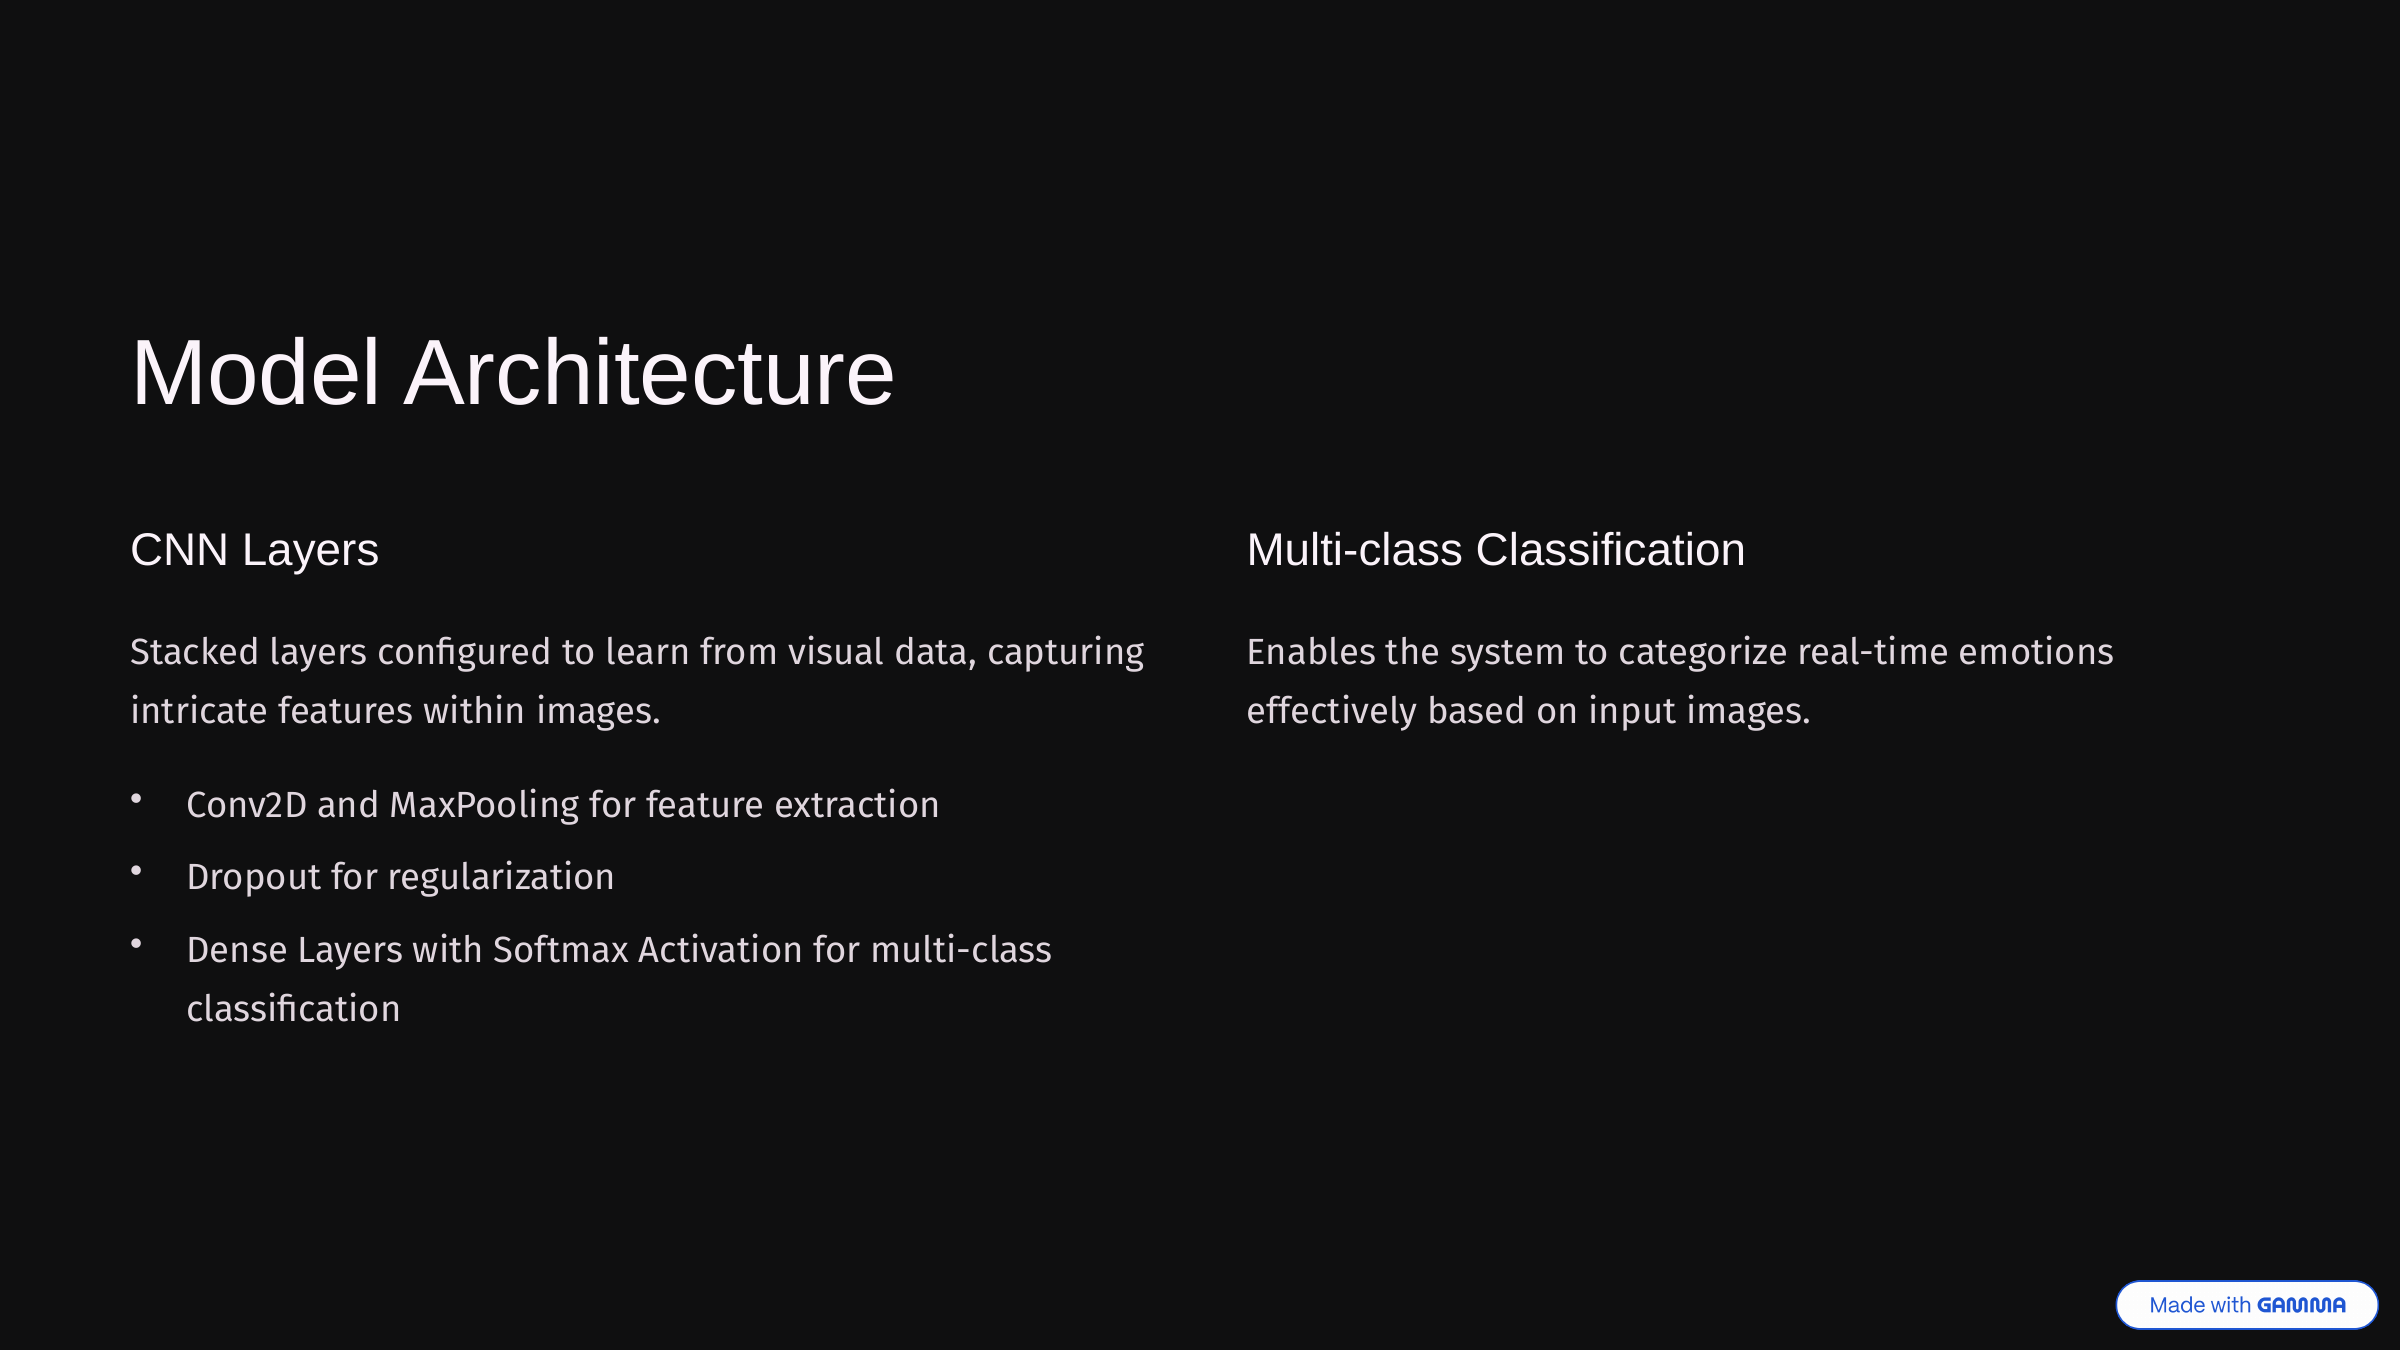

Model Architecture
CNN Layers
Multi-class Classification
Stacked layers configured to learn from visual data, capturing intricate features within images.
Enables the system to categorize real-time emotions effectively based on input images.
Conv2D and MaxPooling for feature extraction
Dropout for regularization
Dense Layers with Softmax Activation for multi-class classification